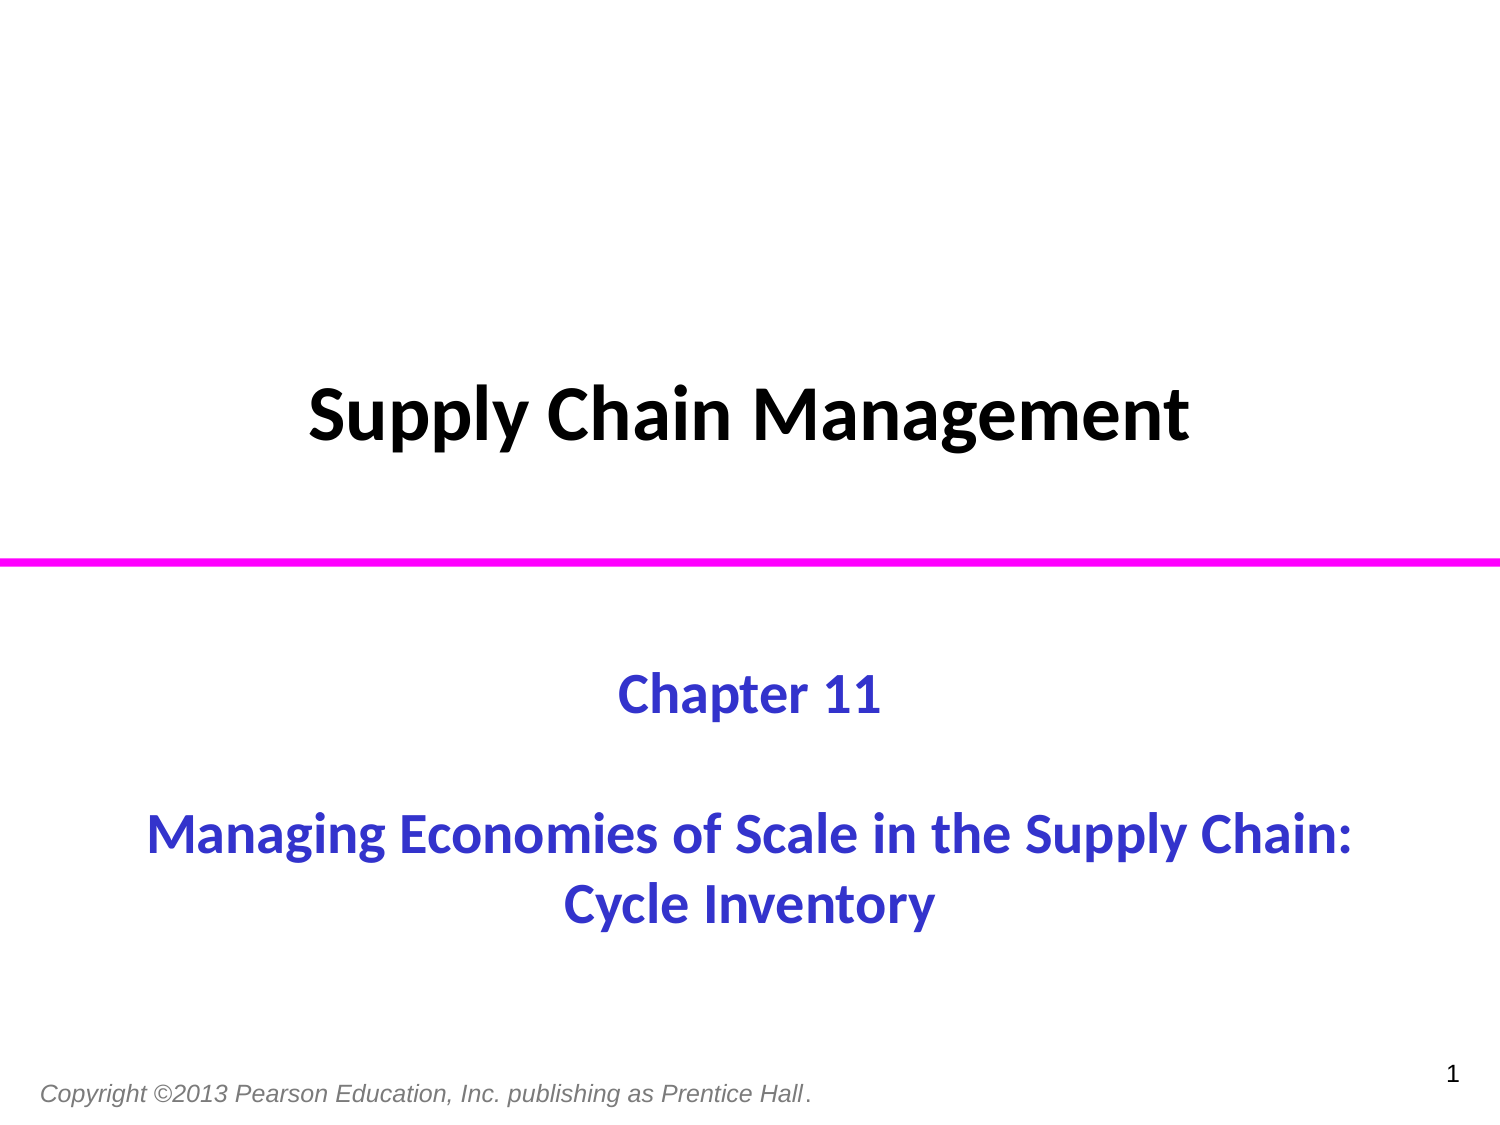

Supply Chain Management
# Chapter 11 Managing Economies of Scale in the Supply Chain: Cycle Inventory
1